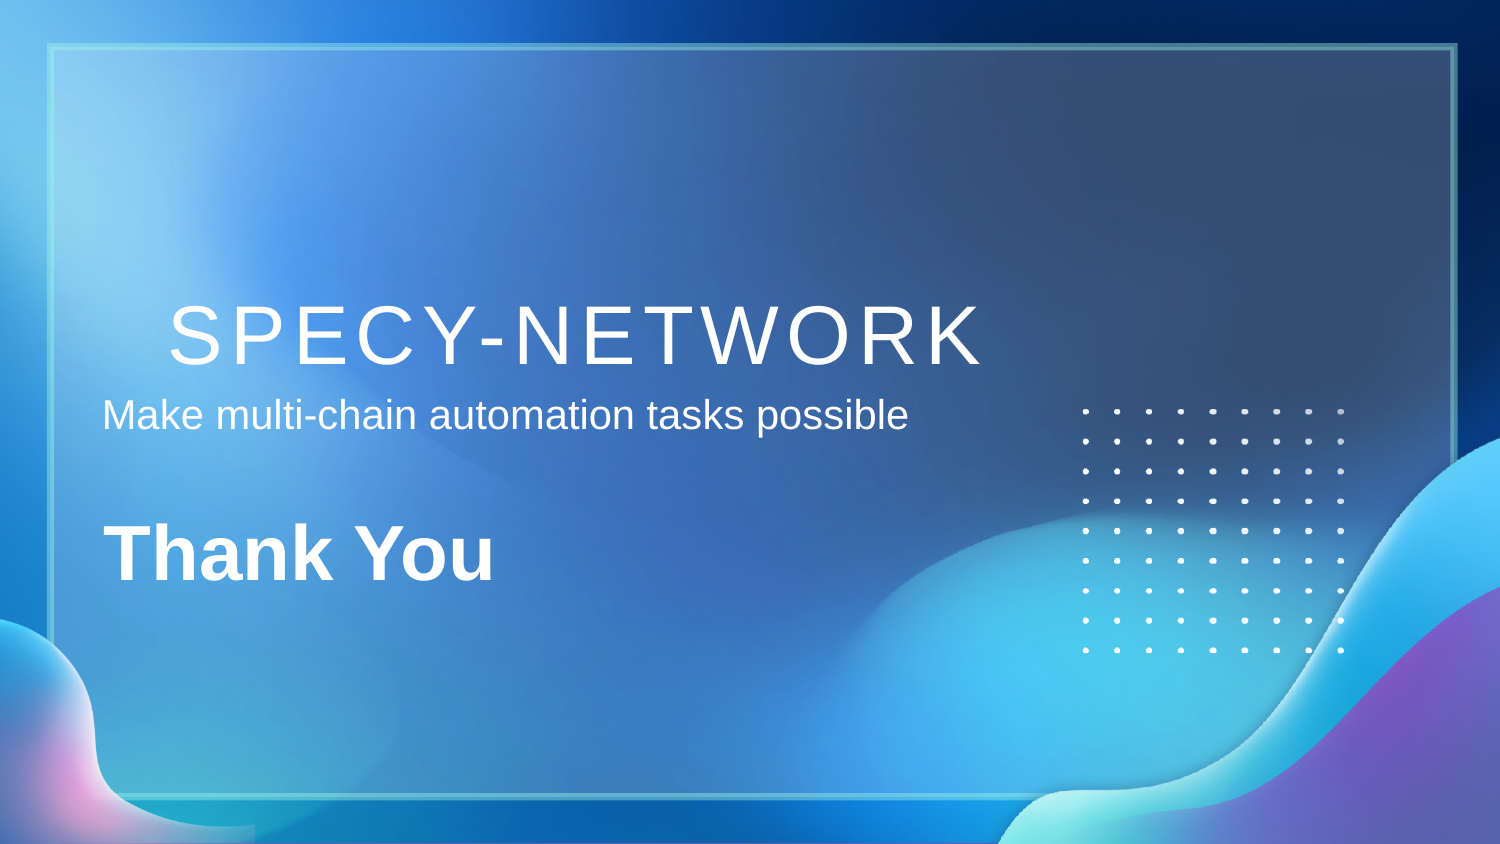

SPECY-NETWORK
Make multi-chain automation tasks possible
Thank You